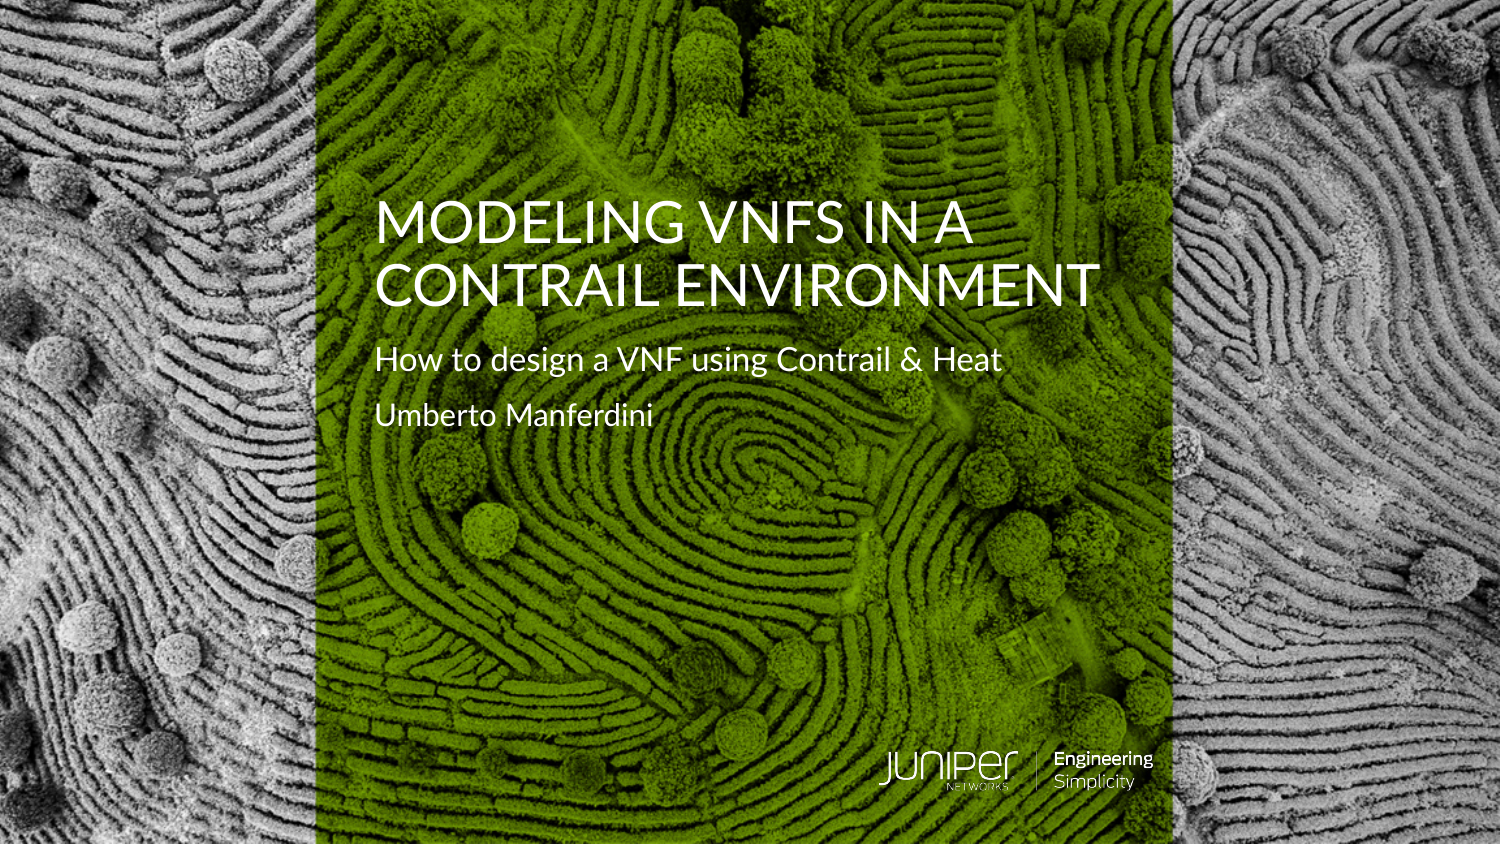

# Modeling VNFs in a contrail environment
How to design a VNF using Contrail & Heat
Umberto Manferdini